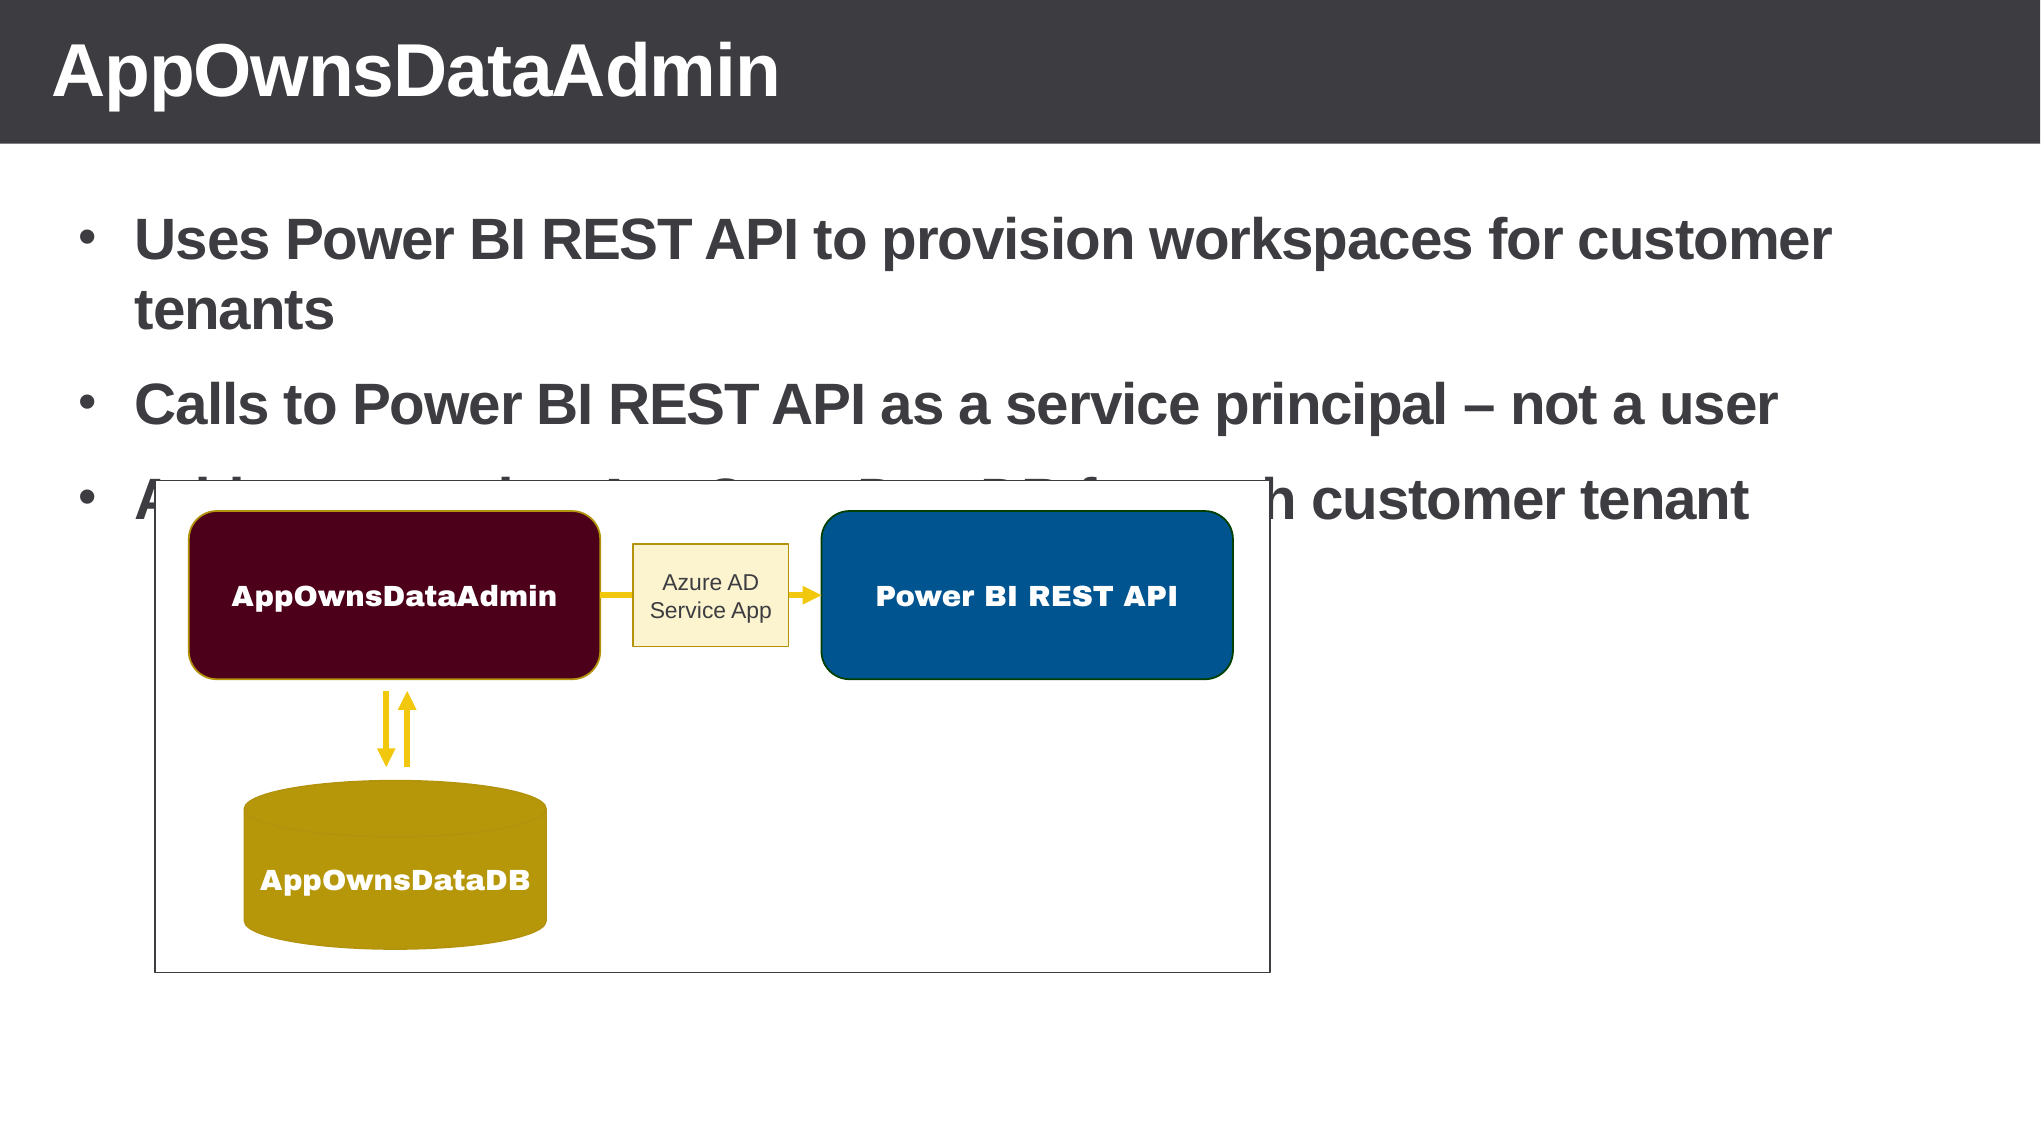

# AppOwnsDataAdmin
Uses Power BI REST API to provision workspaces for customer tenants
Calls to Power BI REST API as a service principal – not a user
Adds a record to AppOwnsDataDB for each customer tenant

AppOwnsDataAdmin
Power BI REST API
Azure AD Service App
AppOwnsDataDB